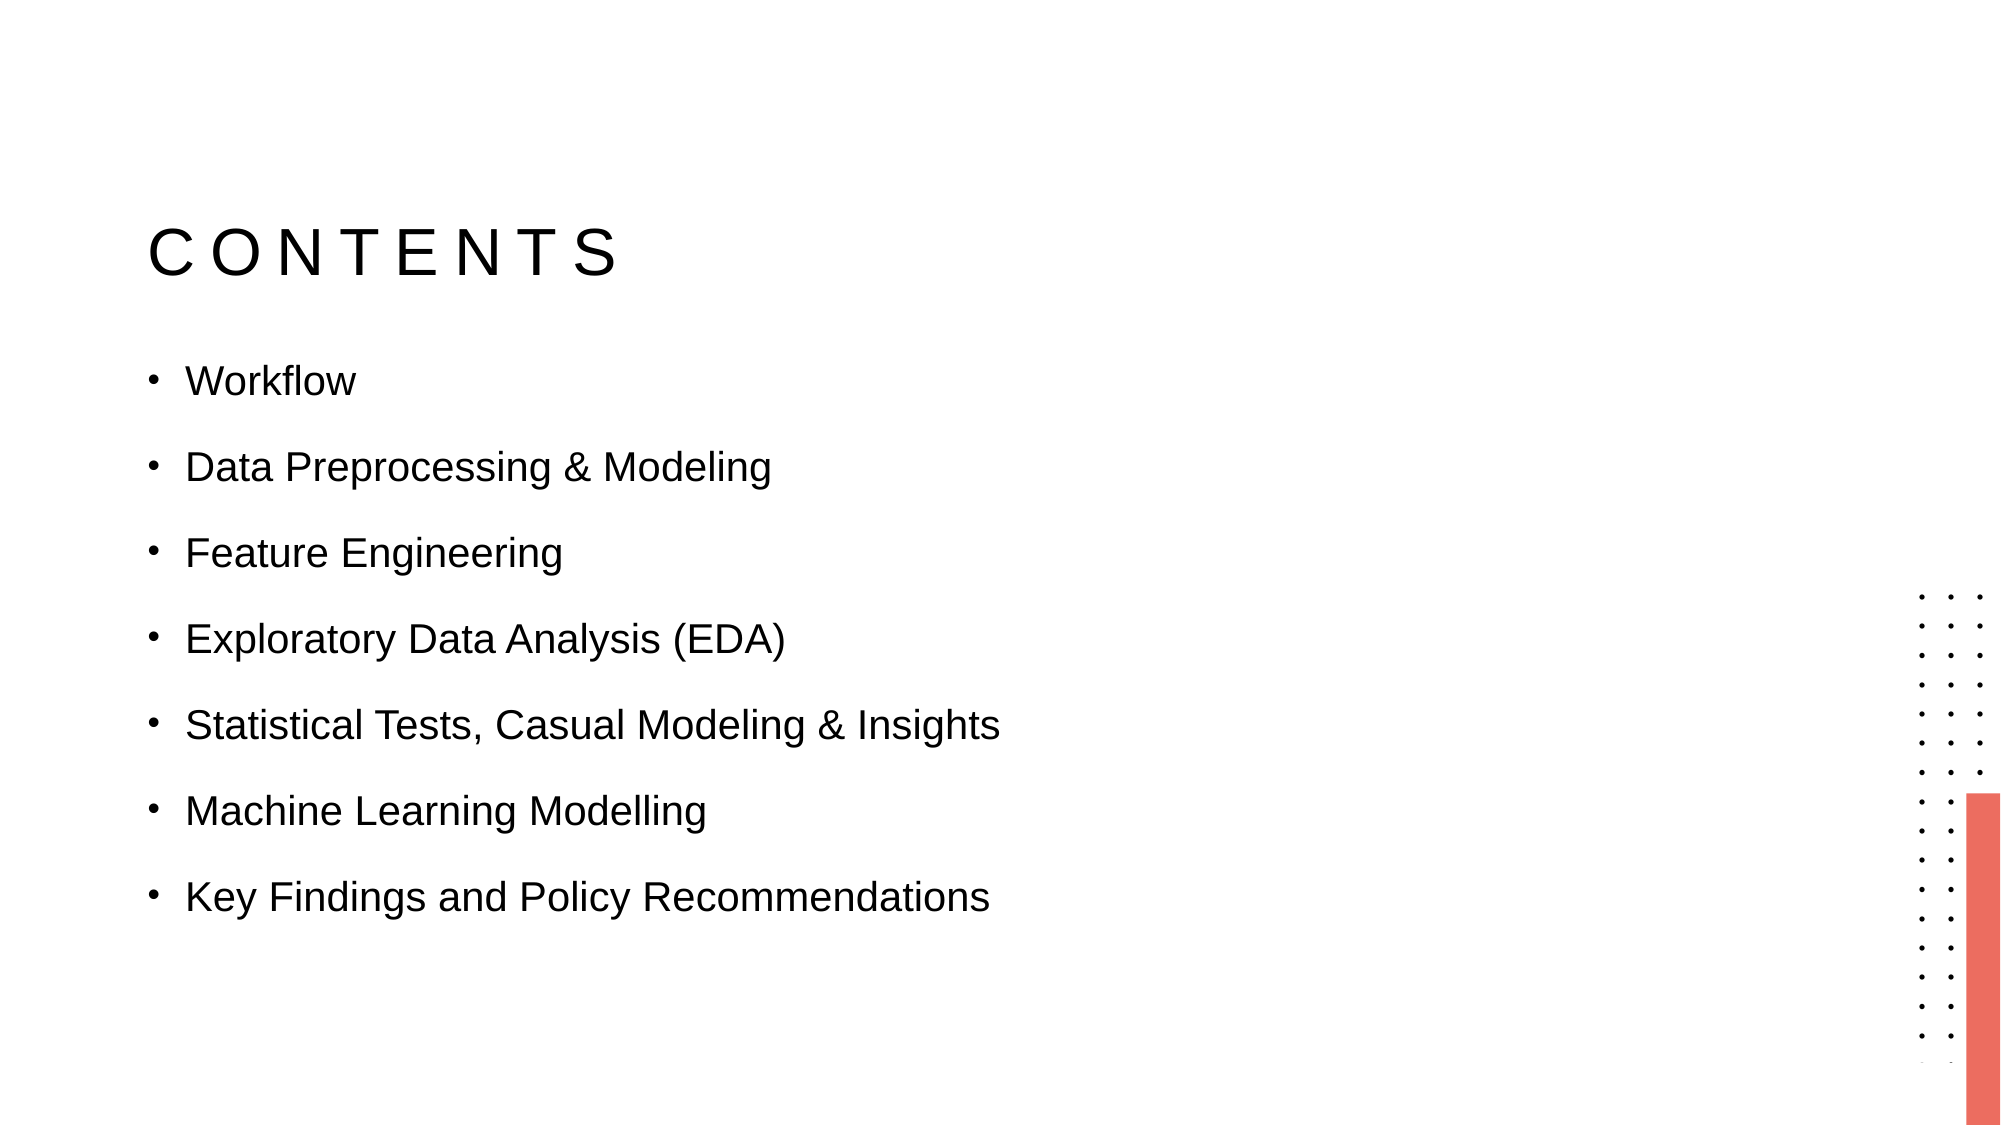

# Contents
Workflow
Data Preprocessing & Modeling
Feature Engineering
Exploratory Data Analysis (EDA)
Statistical Tests, Casual Modeling & Insights
Machine Learning Modelling
Key Findings and Policy Recommendations